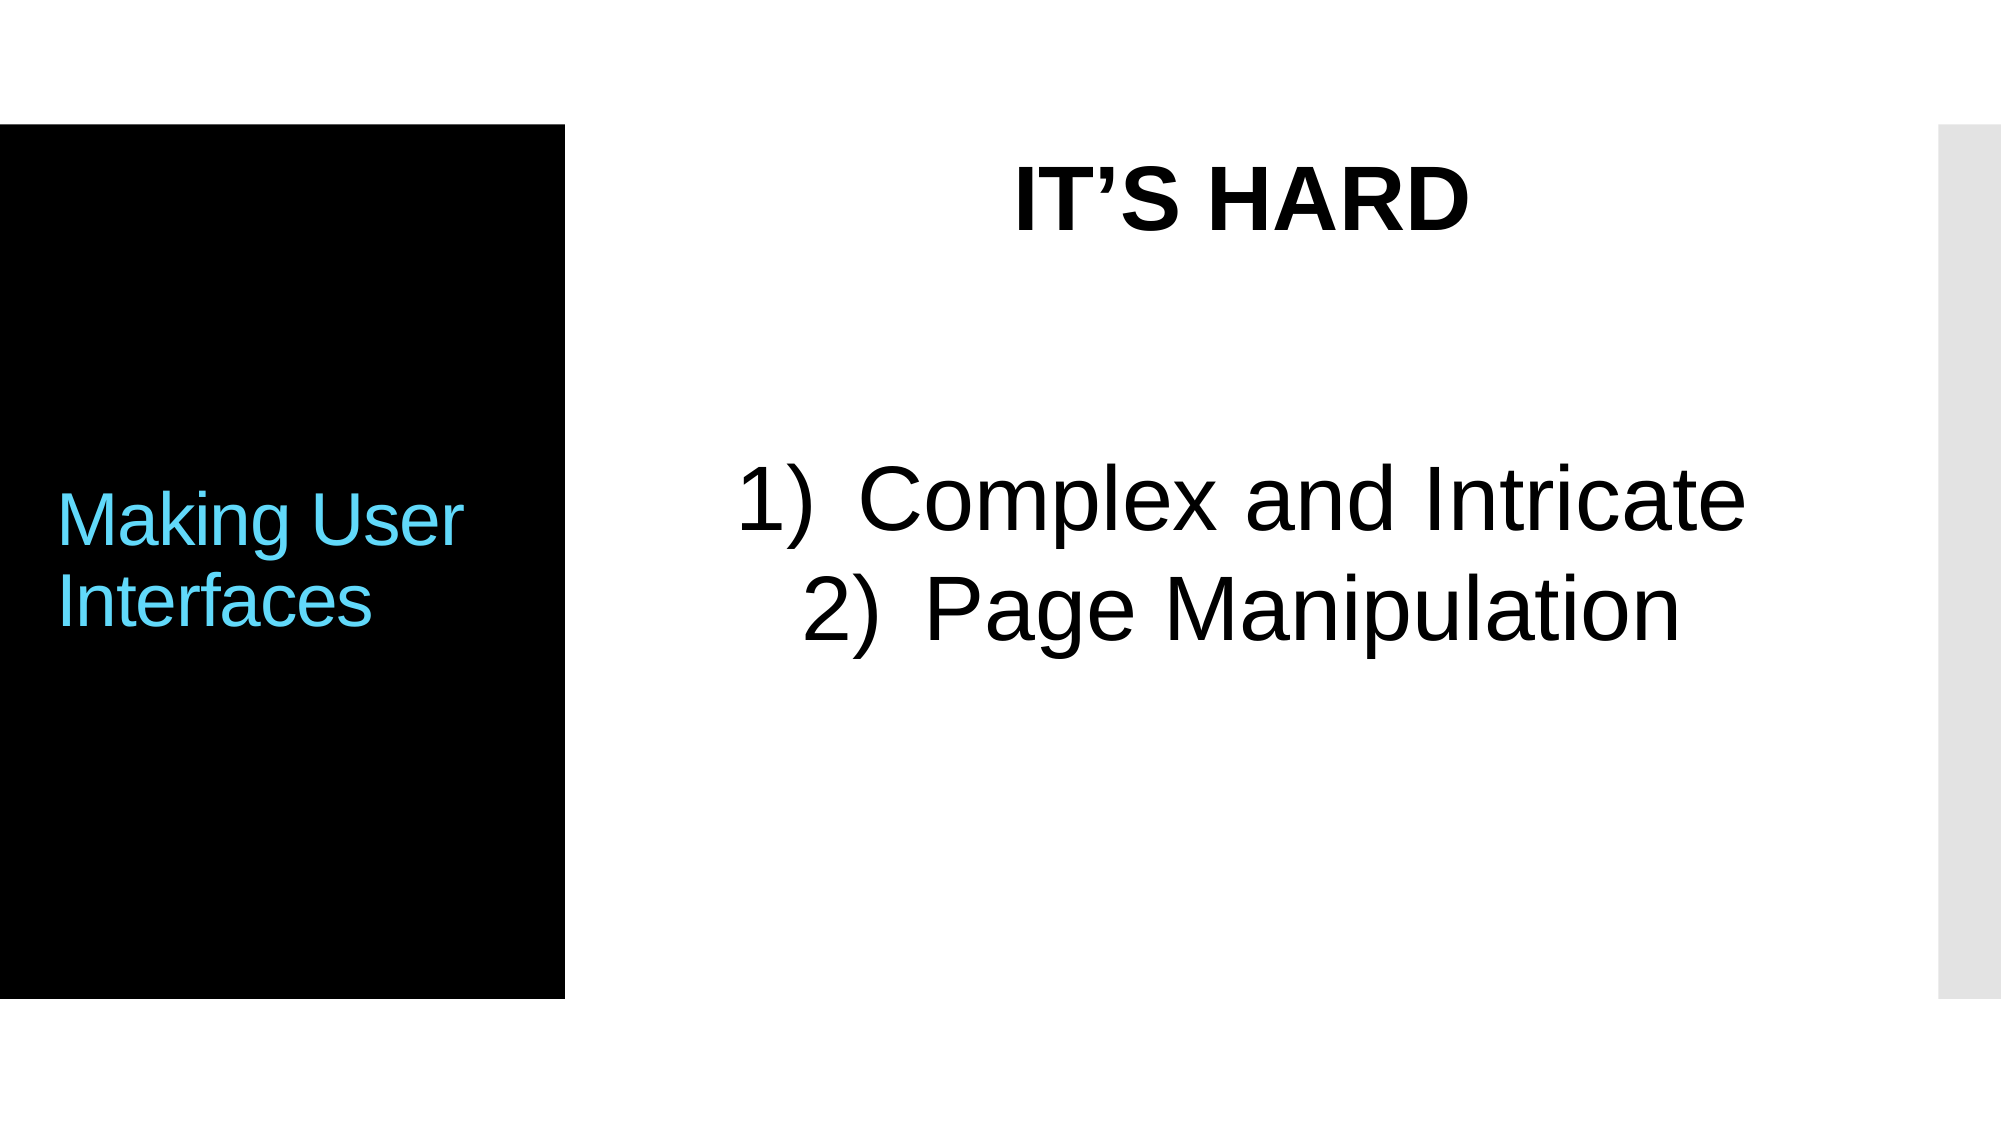

IT’S HARD

Complex and Intricate
Page Manipulation

# Making User Interfaces